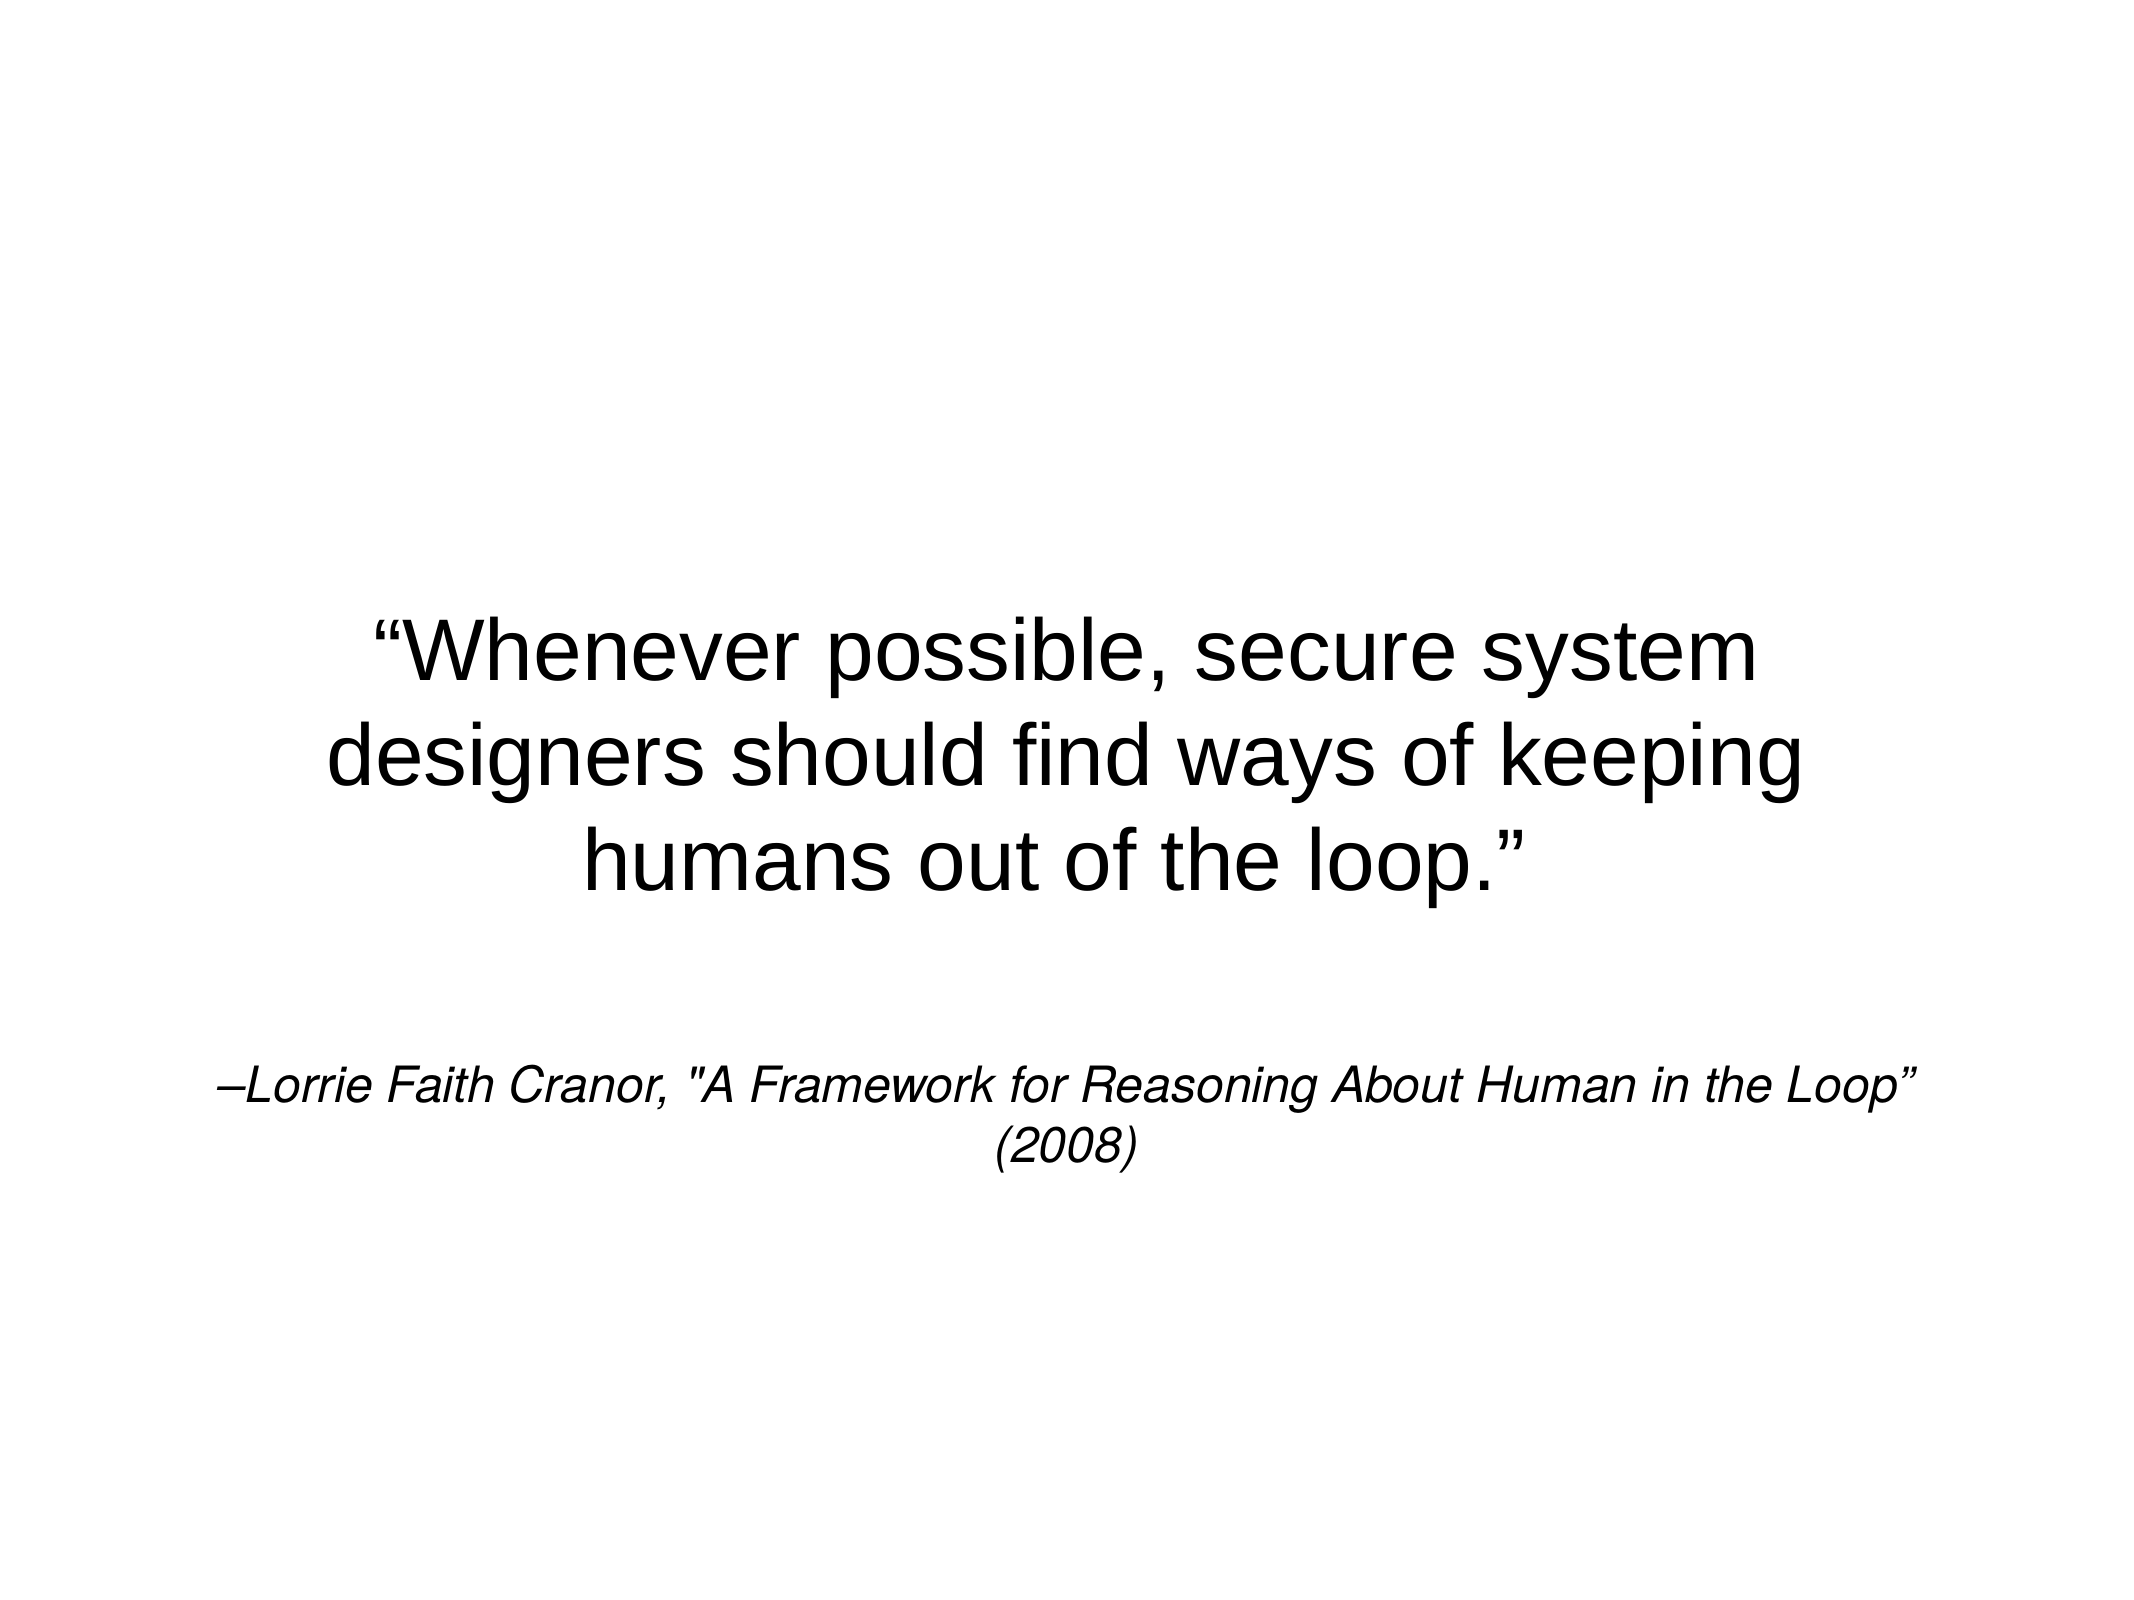

“Whenever possible, secure system designers should find ways of keeping humans out of the loop.”
–Lorrie Faith Cranor, "A Framework for Reasoning About Human in the Loop” (2008)